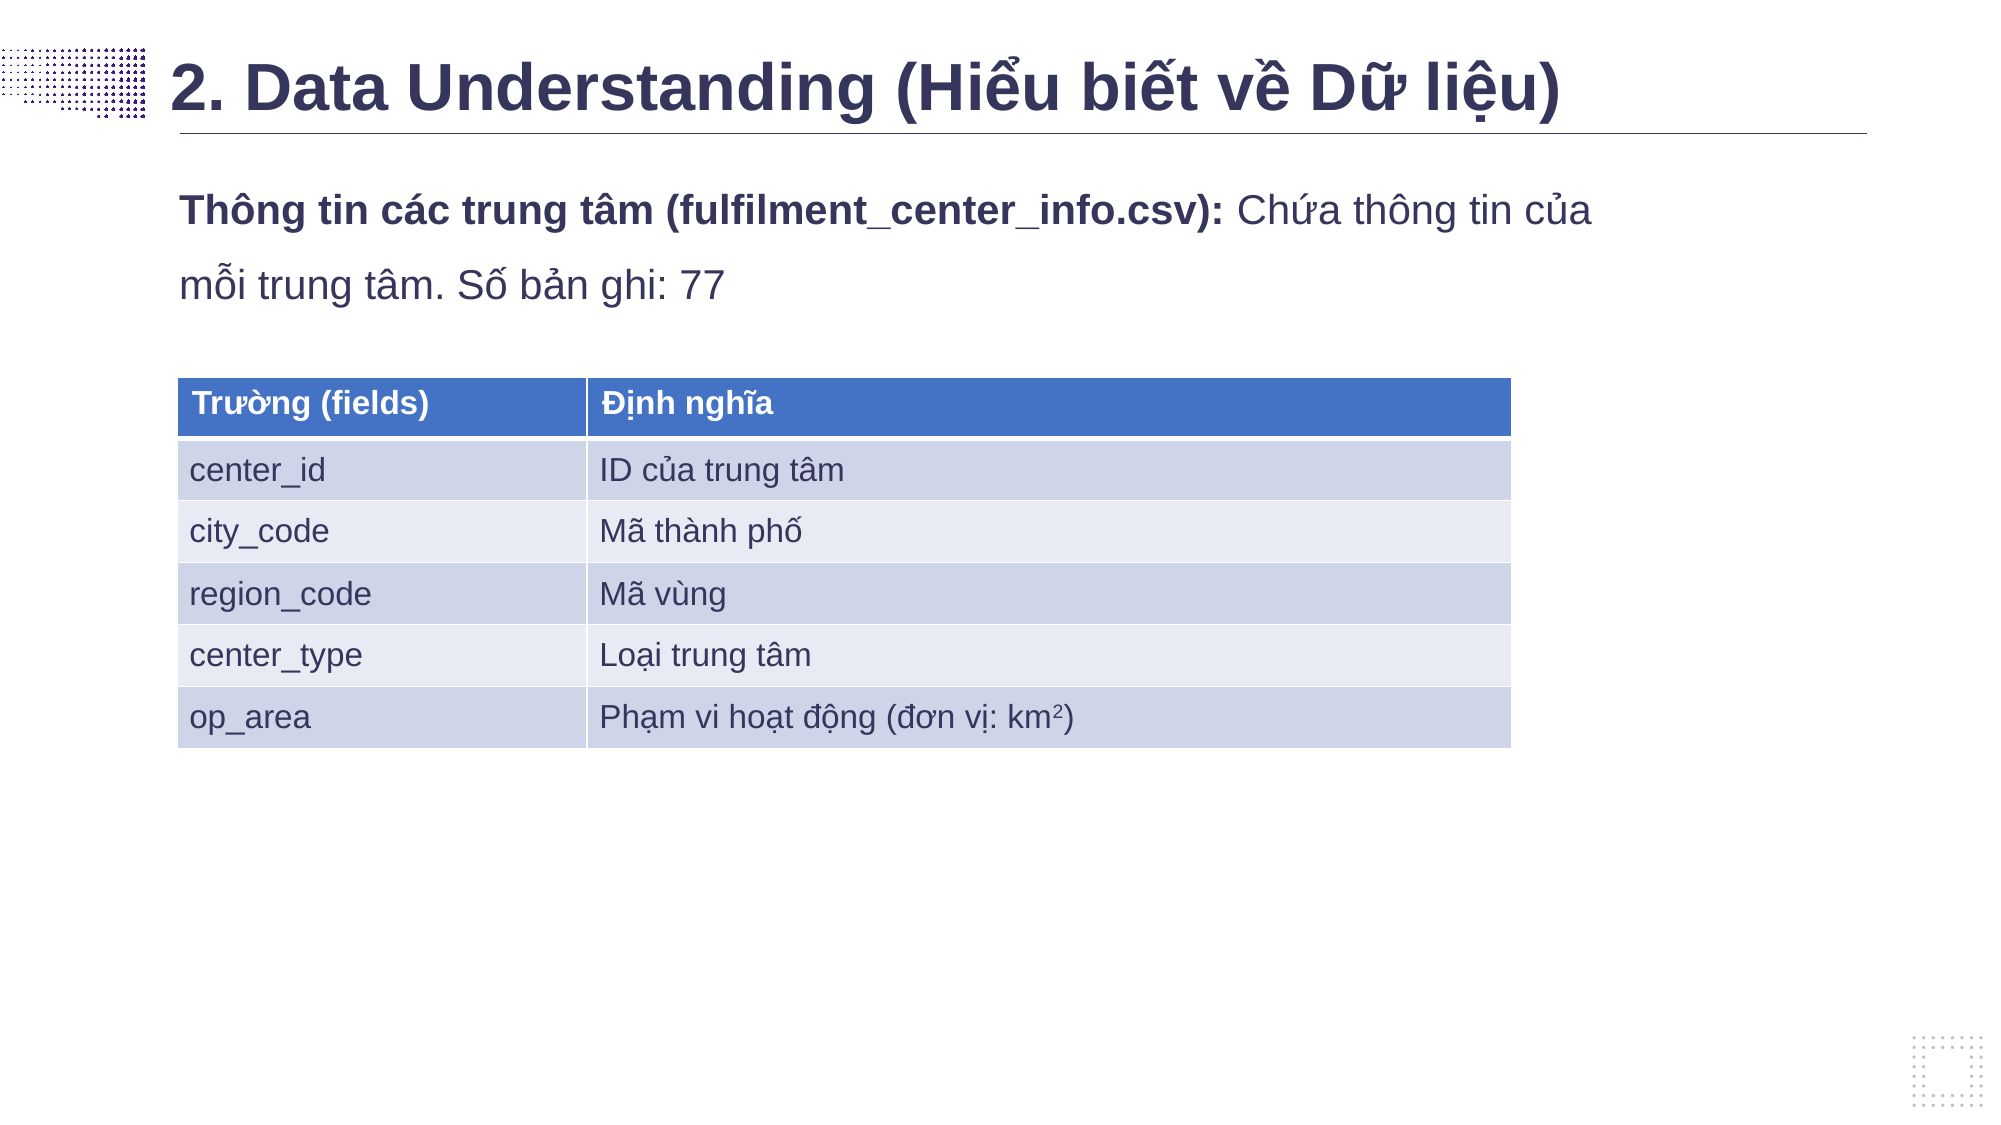

2. Data Understanding (Hiểu biết về Dữ liệu)
Thông tin các trung tâm (fulfilment_center_info.csv): Chứa thông tin của mỗi trung tâm. Số bản ghi: 77

| Trường (fields) | Định nghĩa |
| --- | --- |
| center\_id | ID của trung tâm |
| city\_code | Mã thành phố |
| region\_code | Mã vùng |
| center\_type | Loại trung tâm |
| op\_area | Phạm vi hoạt động (đơn vị: km2) |